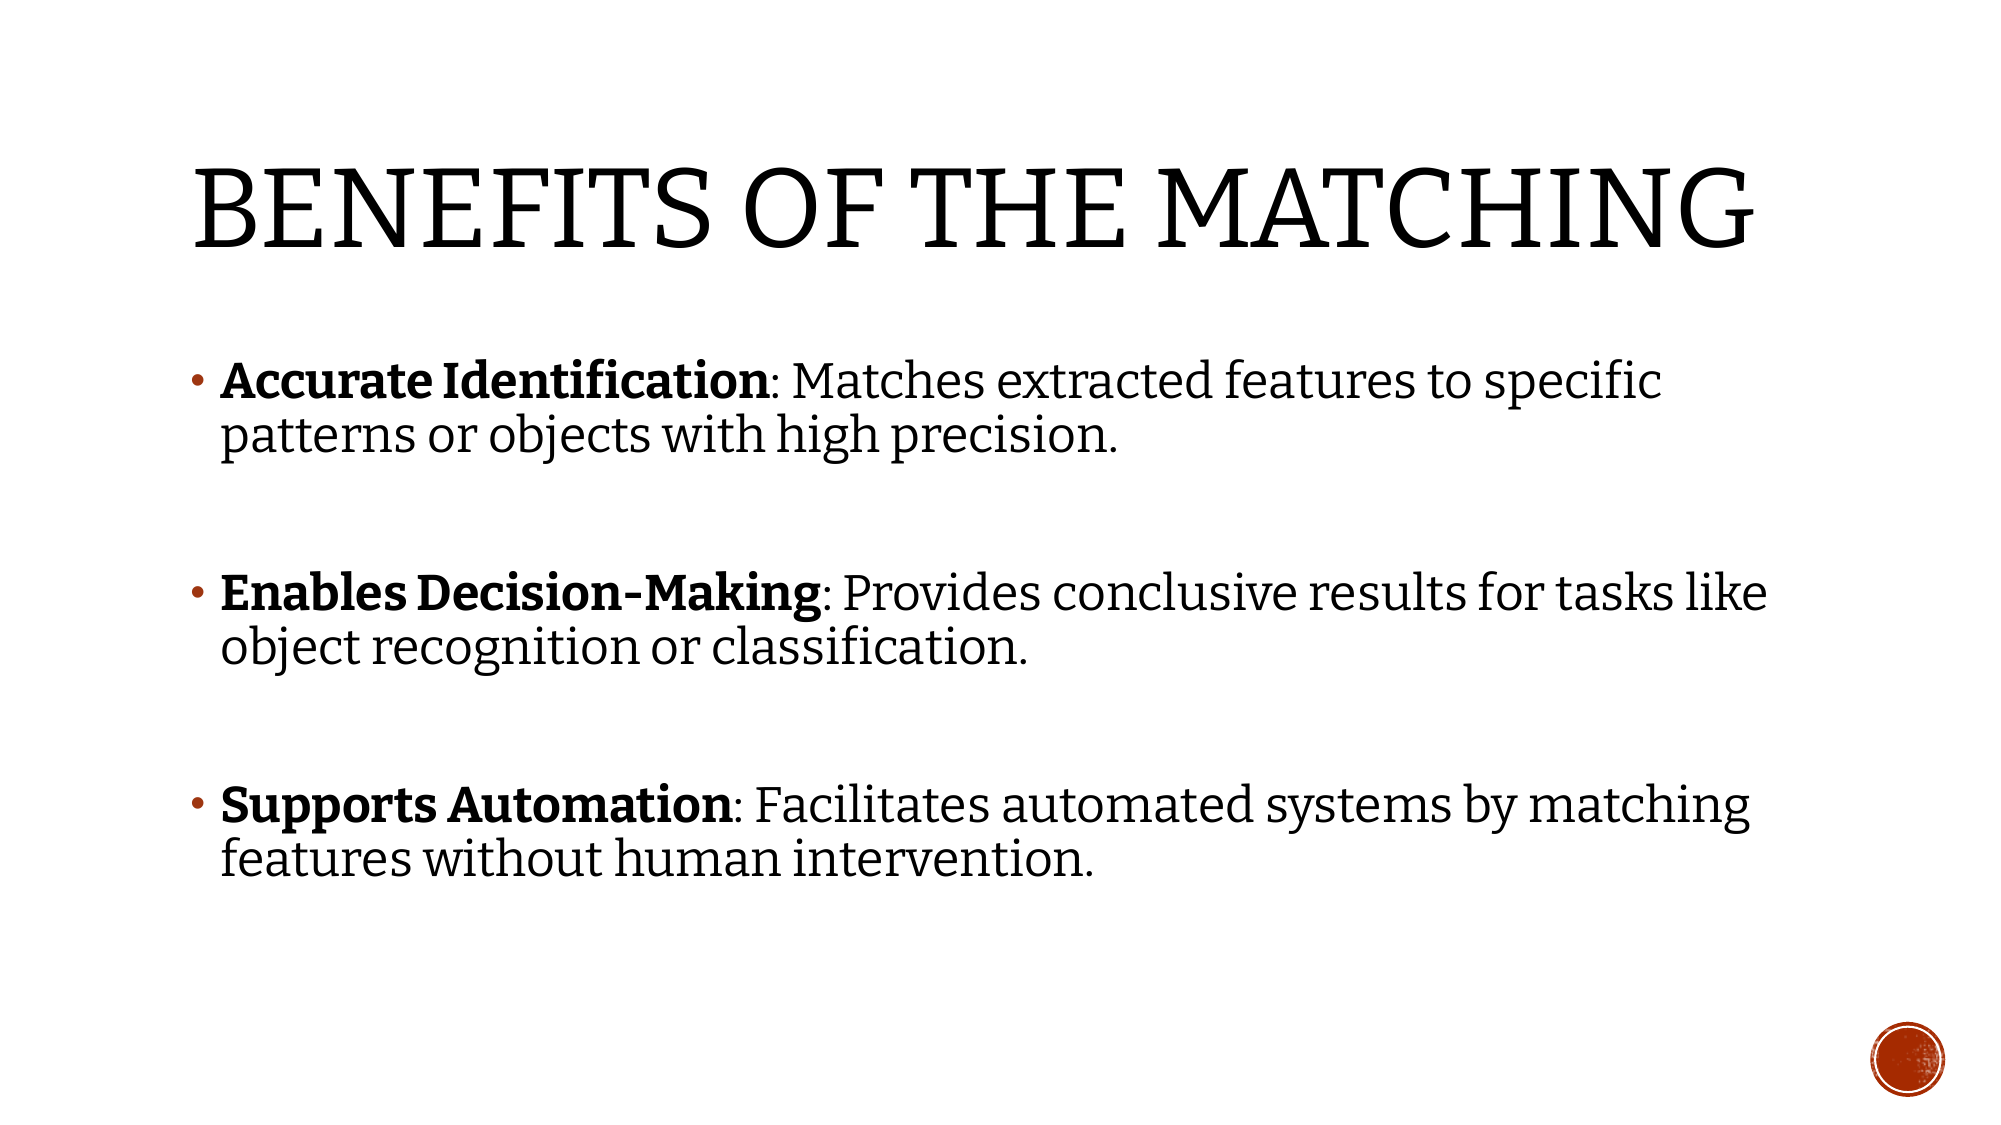

# Benefits of the Matching
Accurate Identification: Matches extracted features to specific patterns or objects with high precision.

Enables Decision-Making: Provides conclusive results for tasks like object recognition or classification.

Supports Automation: Facilitates automated systems by matching features without human intervention.